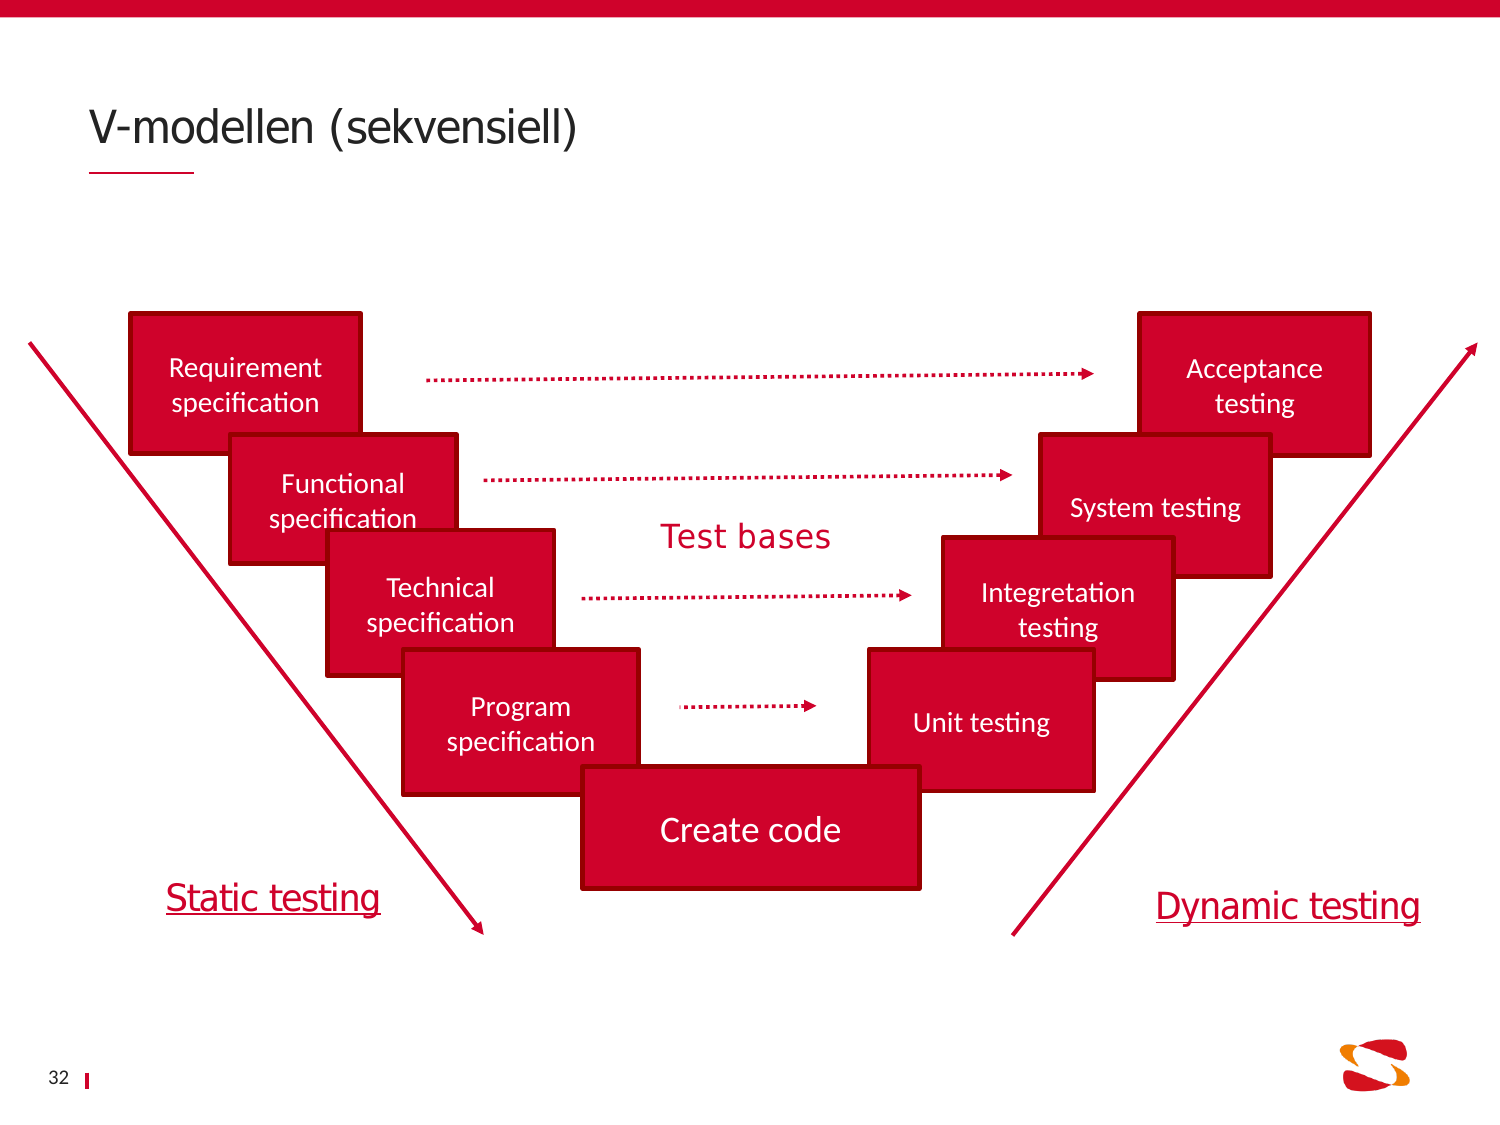

# V-modellen (sekvensiell)
Acceptance
testing
Requirement specification
Functional specification
System testing
Technical specification
Integretation testing
Program specification
Unit testing
Create code
Test bases
Static testing
Dynamic testing
32